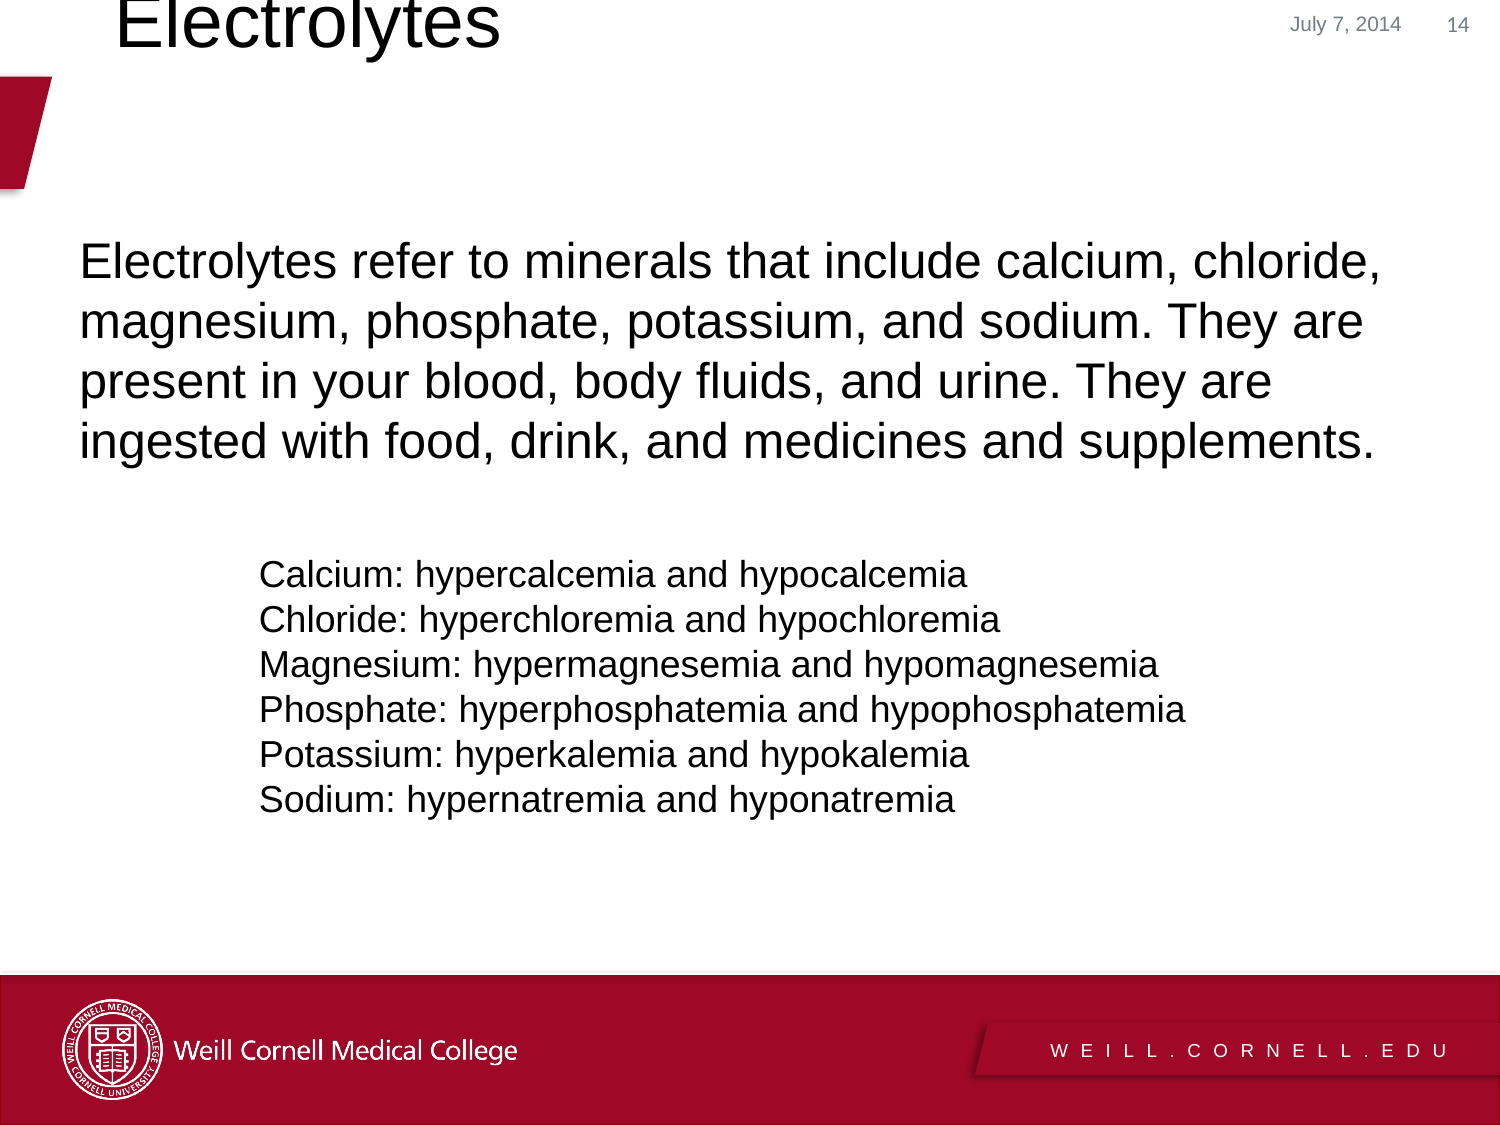

July 7, 2014
14
Electrolytes

Electrolytes refer to minerals that include calcium, chloride, magnesium, phosphate, potassium, and sodium. They are present in your blood, body fluids, and urine. They are ingested with food, drink, and medicines and supplements.
Calcium: hypercalcemia and hypocalcemia
Chloride: hyperchloremia and hypochloremia
Magnesium: hypermagnesemia and hypomagnesemia
Phosphate: hyperphosphatemia and hypophosphatemia
Potassium: hyperkalemia and hypokalemia
Sodium: hypernatremia and hyponatremia